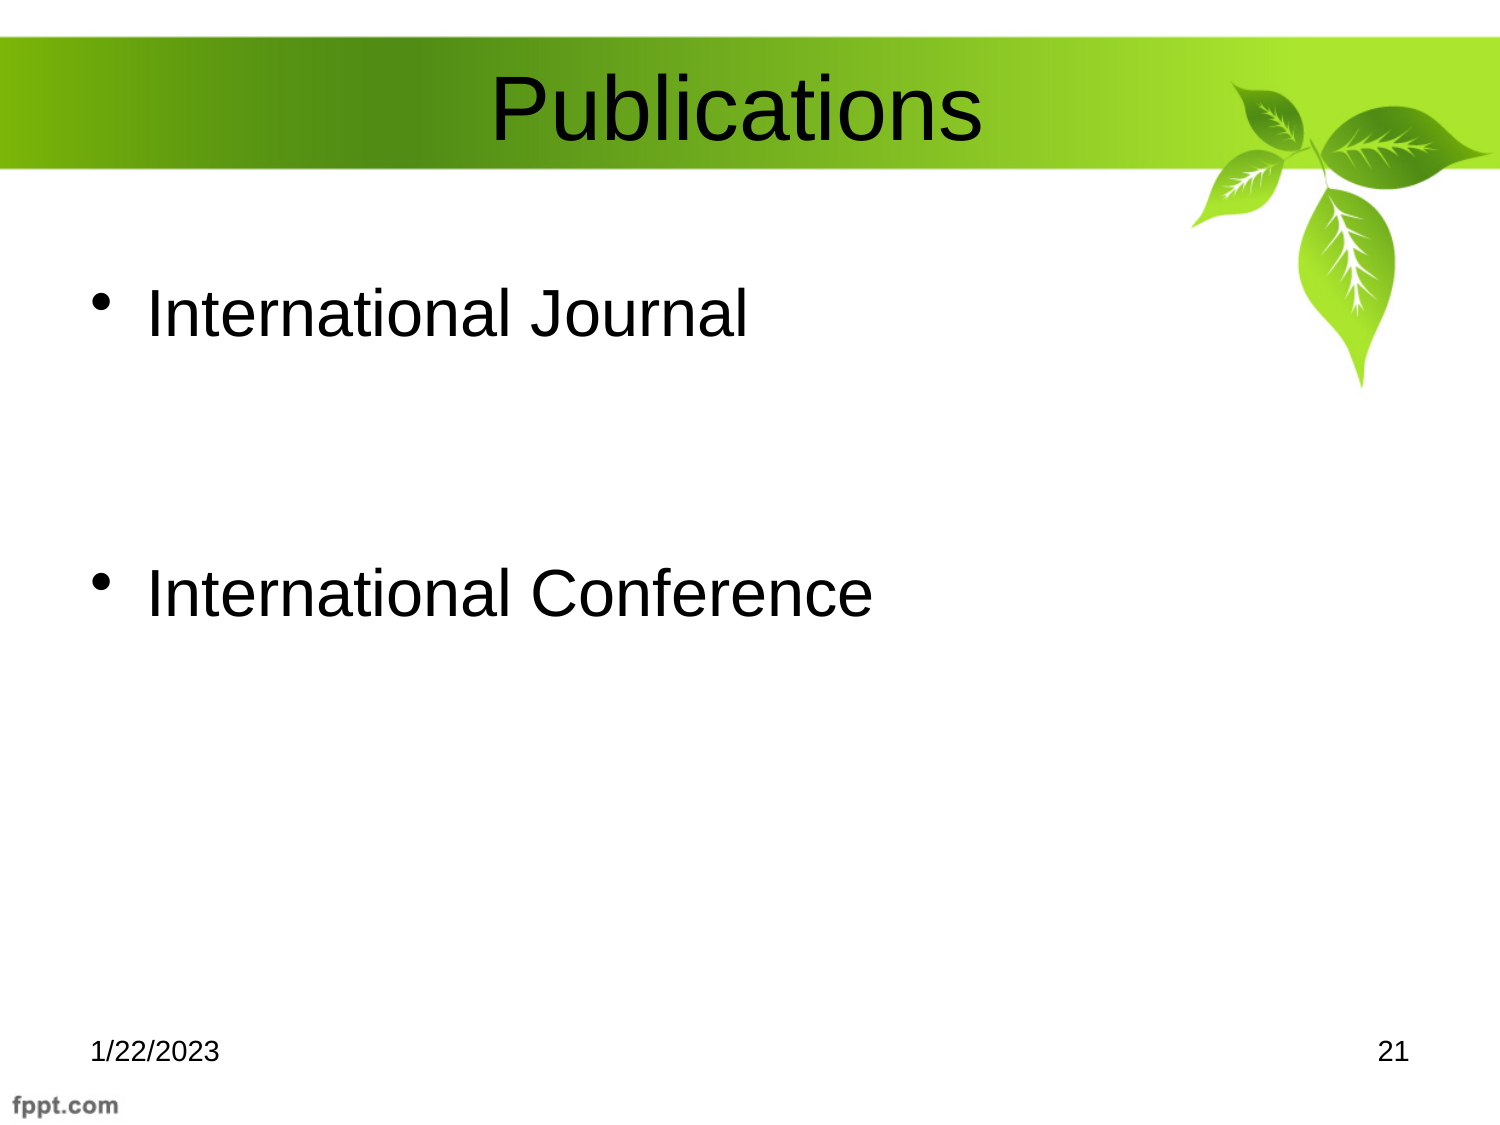

# Publications
International Journal

International Conference
1/22/2023
21